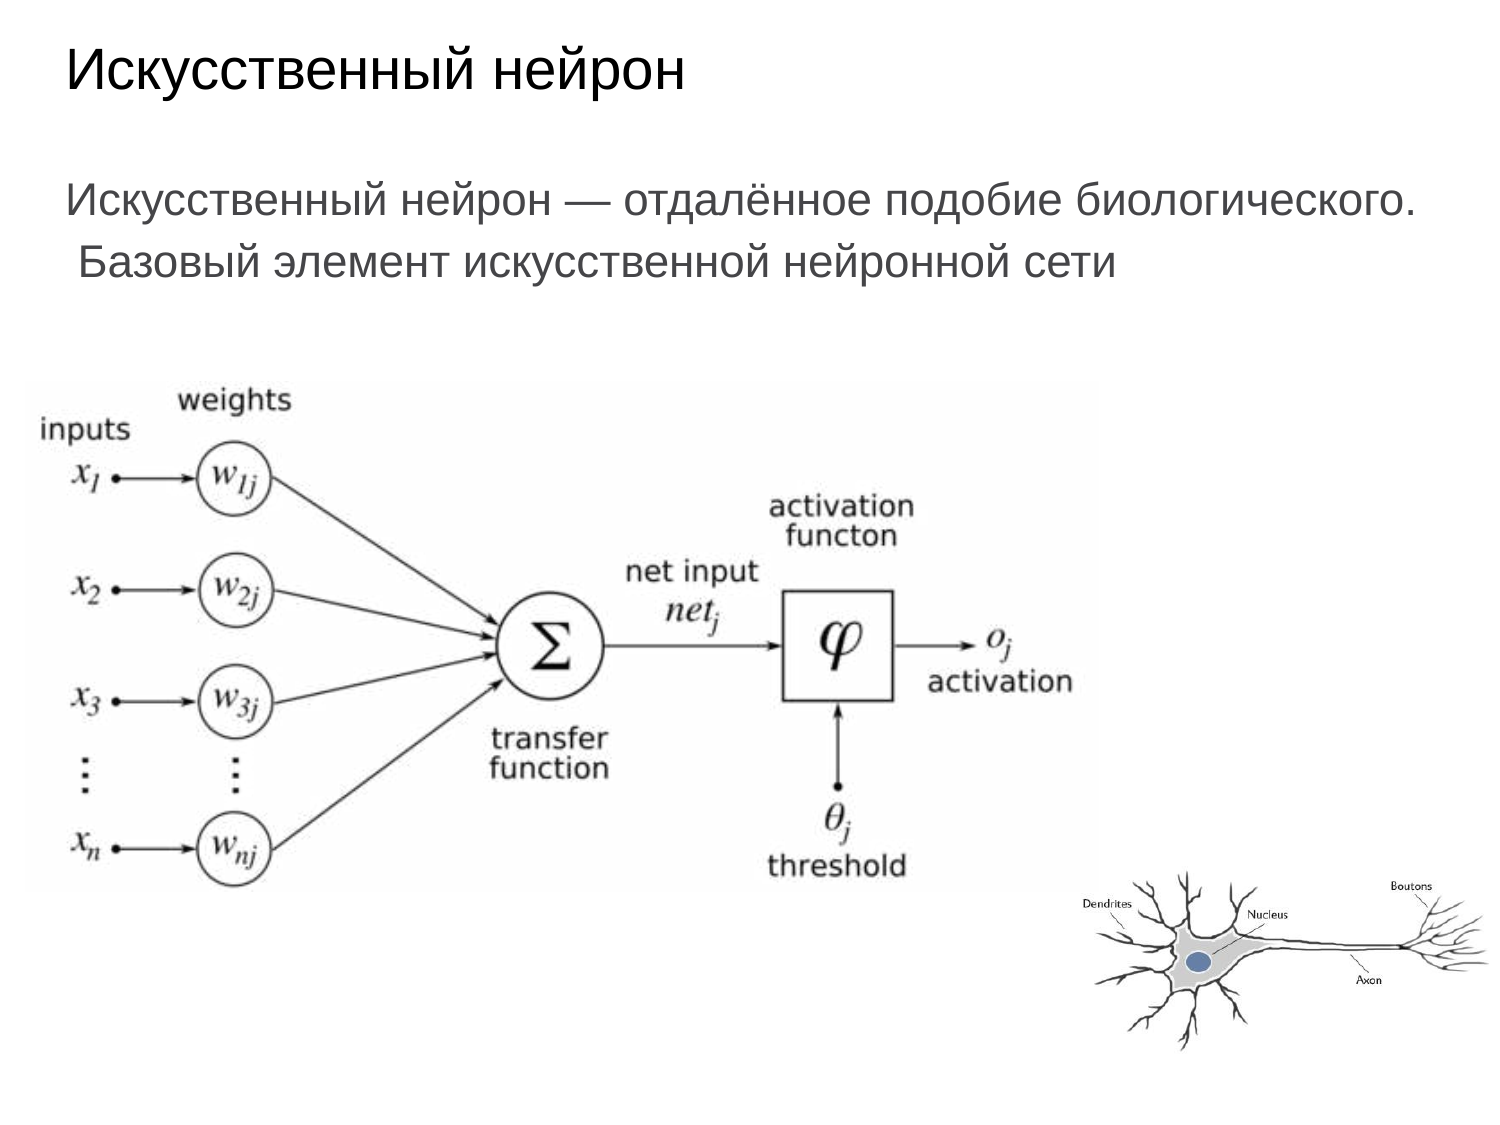

Искусственный нейрон
Искусственный нейрон — отдалённое подобие биологического.  Базовый элемент искусственной нейронной сети